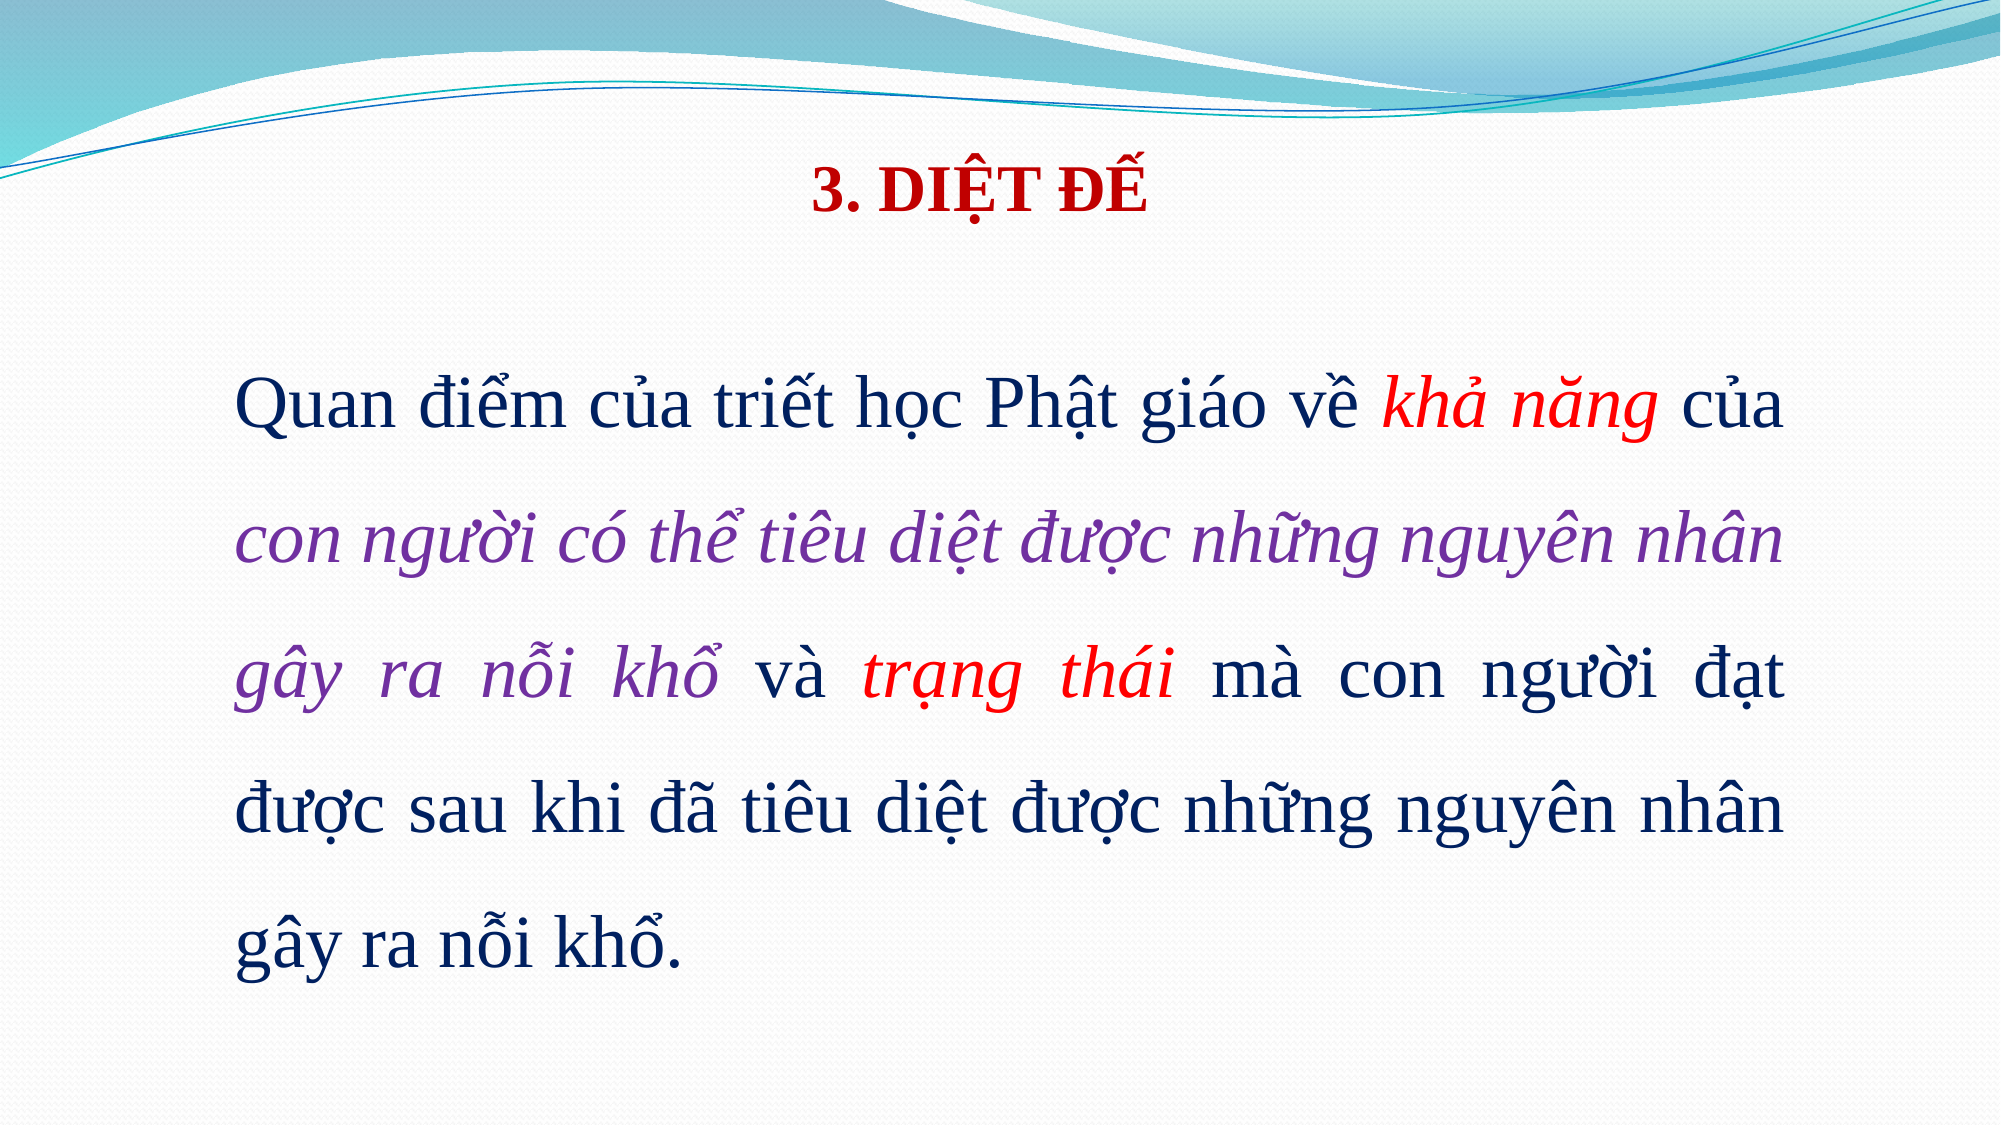

# 3. DIỆT ĐẾ
	Quan điểm của triết học Phật giáo về khả năng của con người có thể tiêu diệt được những nguyên nhân gây ra nỗi khổ và trạng thái mà con người đạt được sau khi đã tiêu diệt được những nguyên nhân gây ra nỗi khổ.